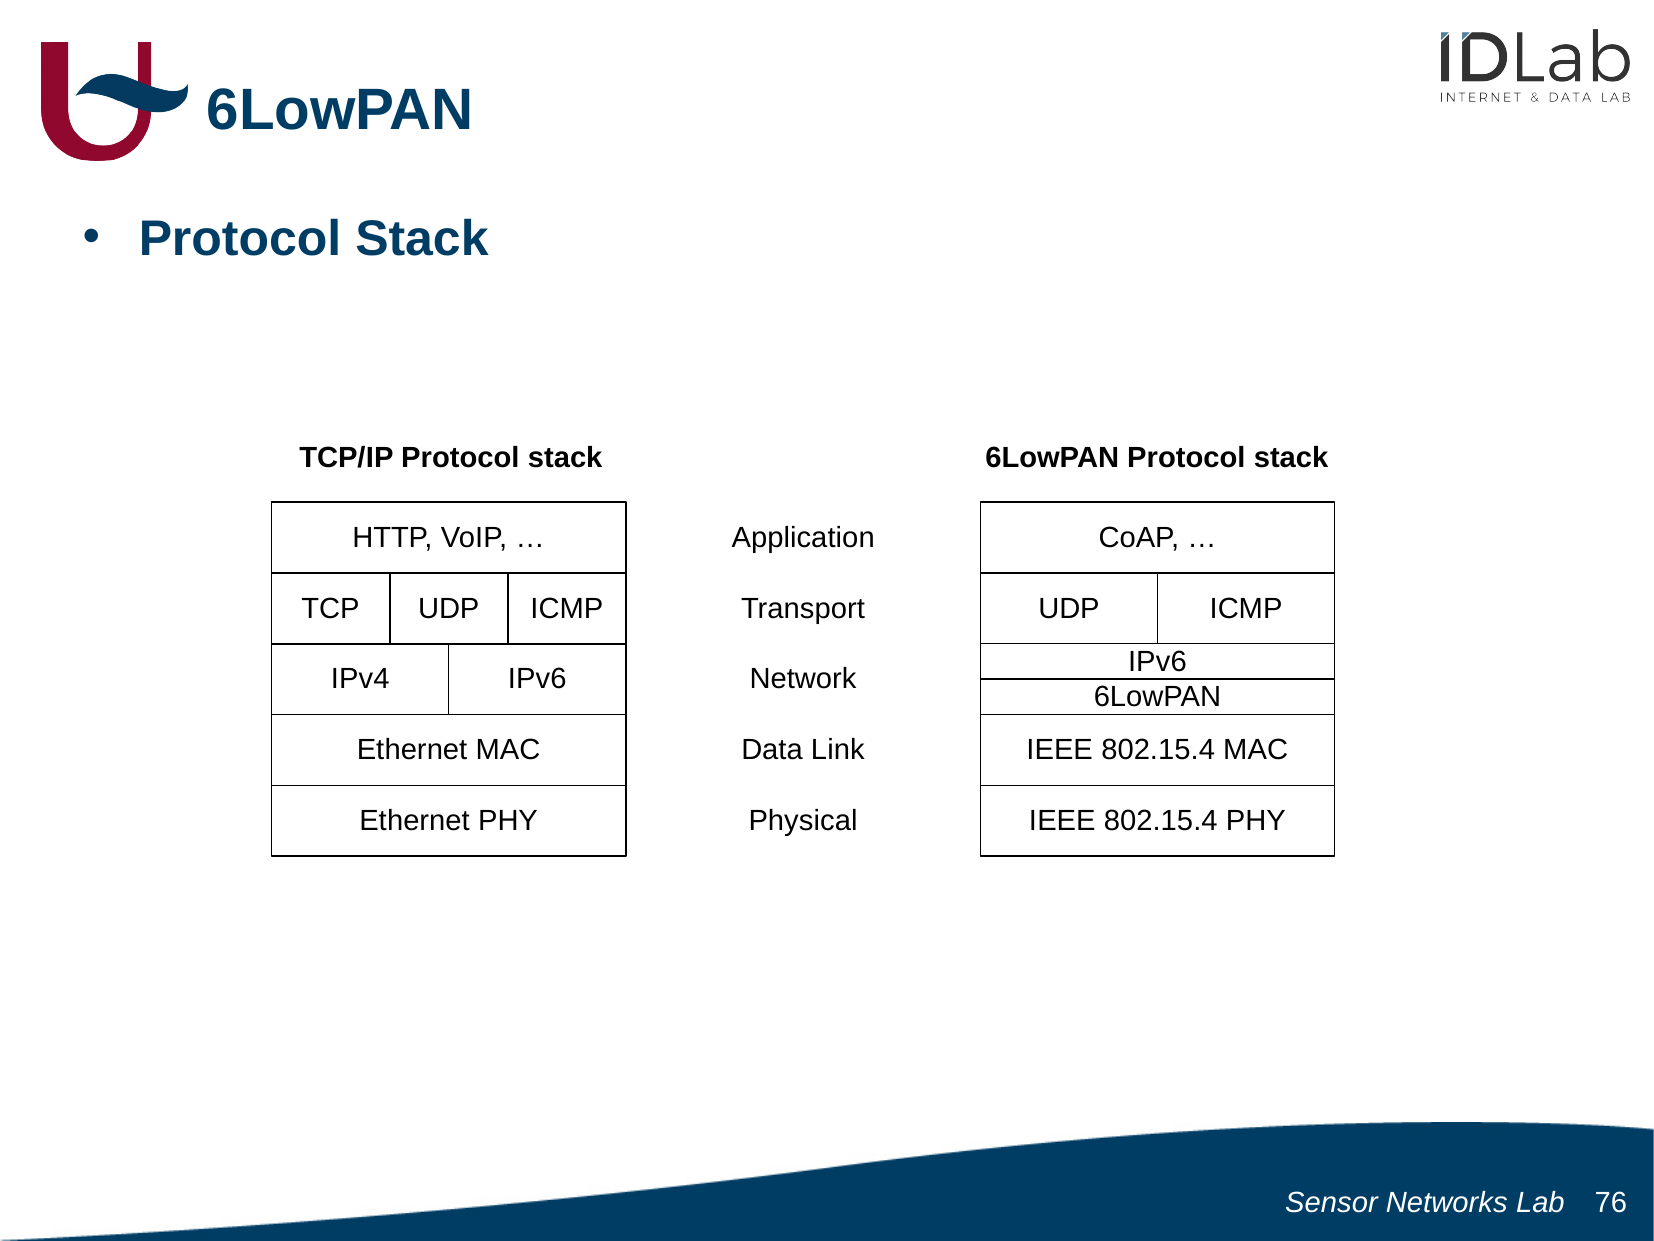

# 6LowPAN
Protocol Stack
TCP/IP Protocol stack
6LowPAN Protocol stack
HTTP, VoIP, …
Application
CoAP, …
TCP
UDP
ICMP
Transport
UDP
ICMP
IPv4
IPv6
Network
IPv6
6LowPAN
Ethernet MAC
Data Link
IEEE 802.15.4 MAC
Ethernet PHY
Physical
IEEE 802.15.4 PHY
Sensor Networks Lab
76